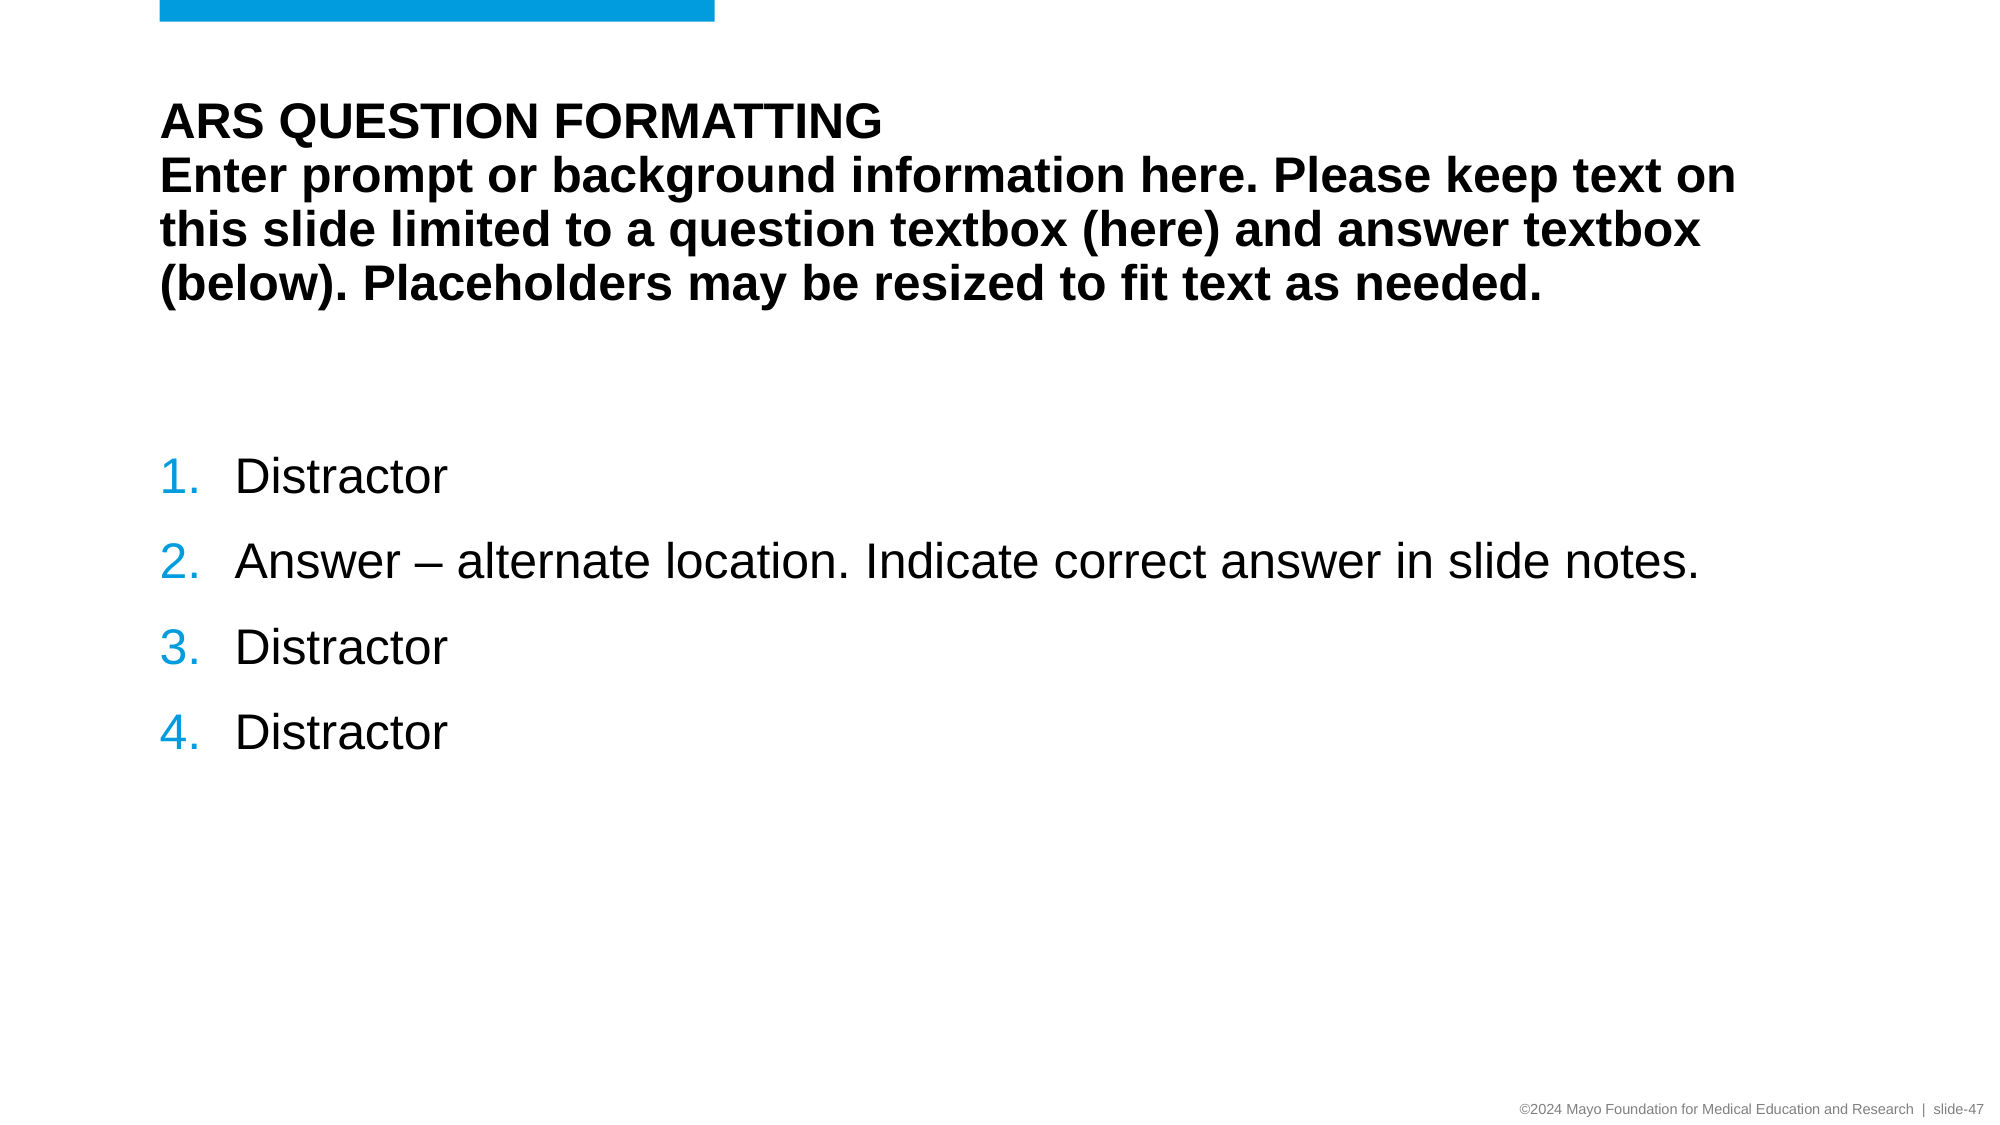

# ARS QUESTION FORMATTING Enter prompt or background information here. Please keep text on this slide limited to a question textbox (here) and answer textbox (below). Placeholders may be resized to fit text as needed.
Distractor
Answer – alternate location. Indicate correct answer in slide notes.
Distractor
Distractor